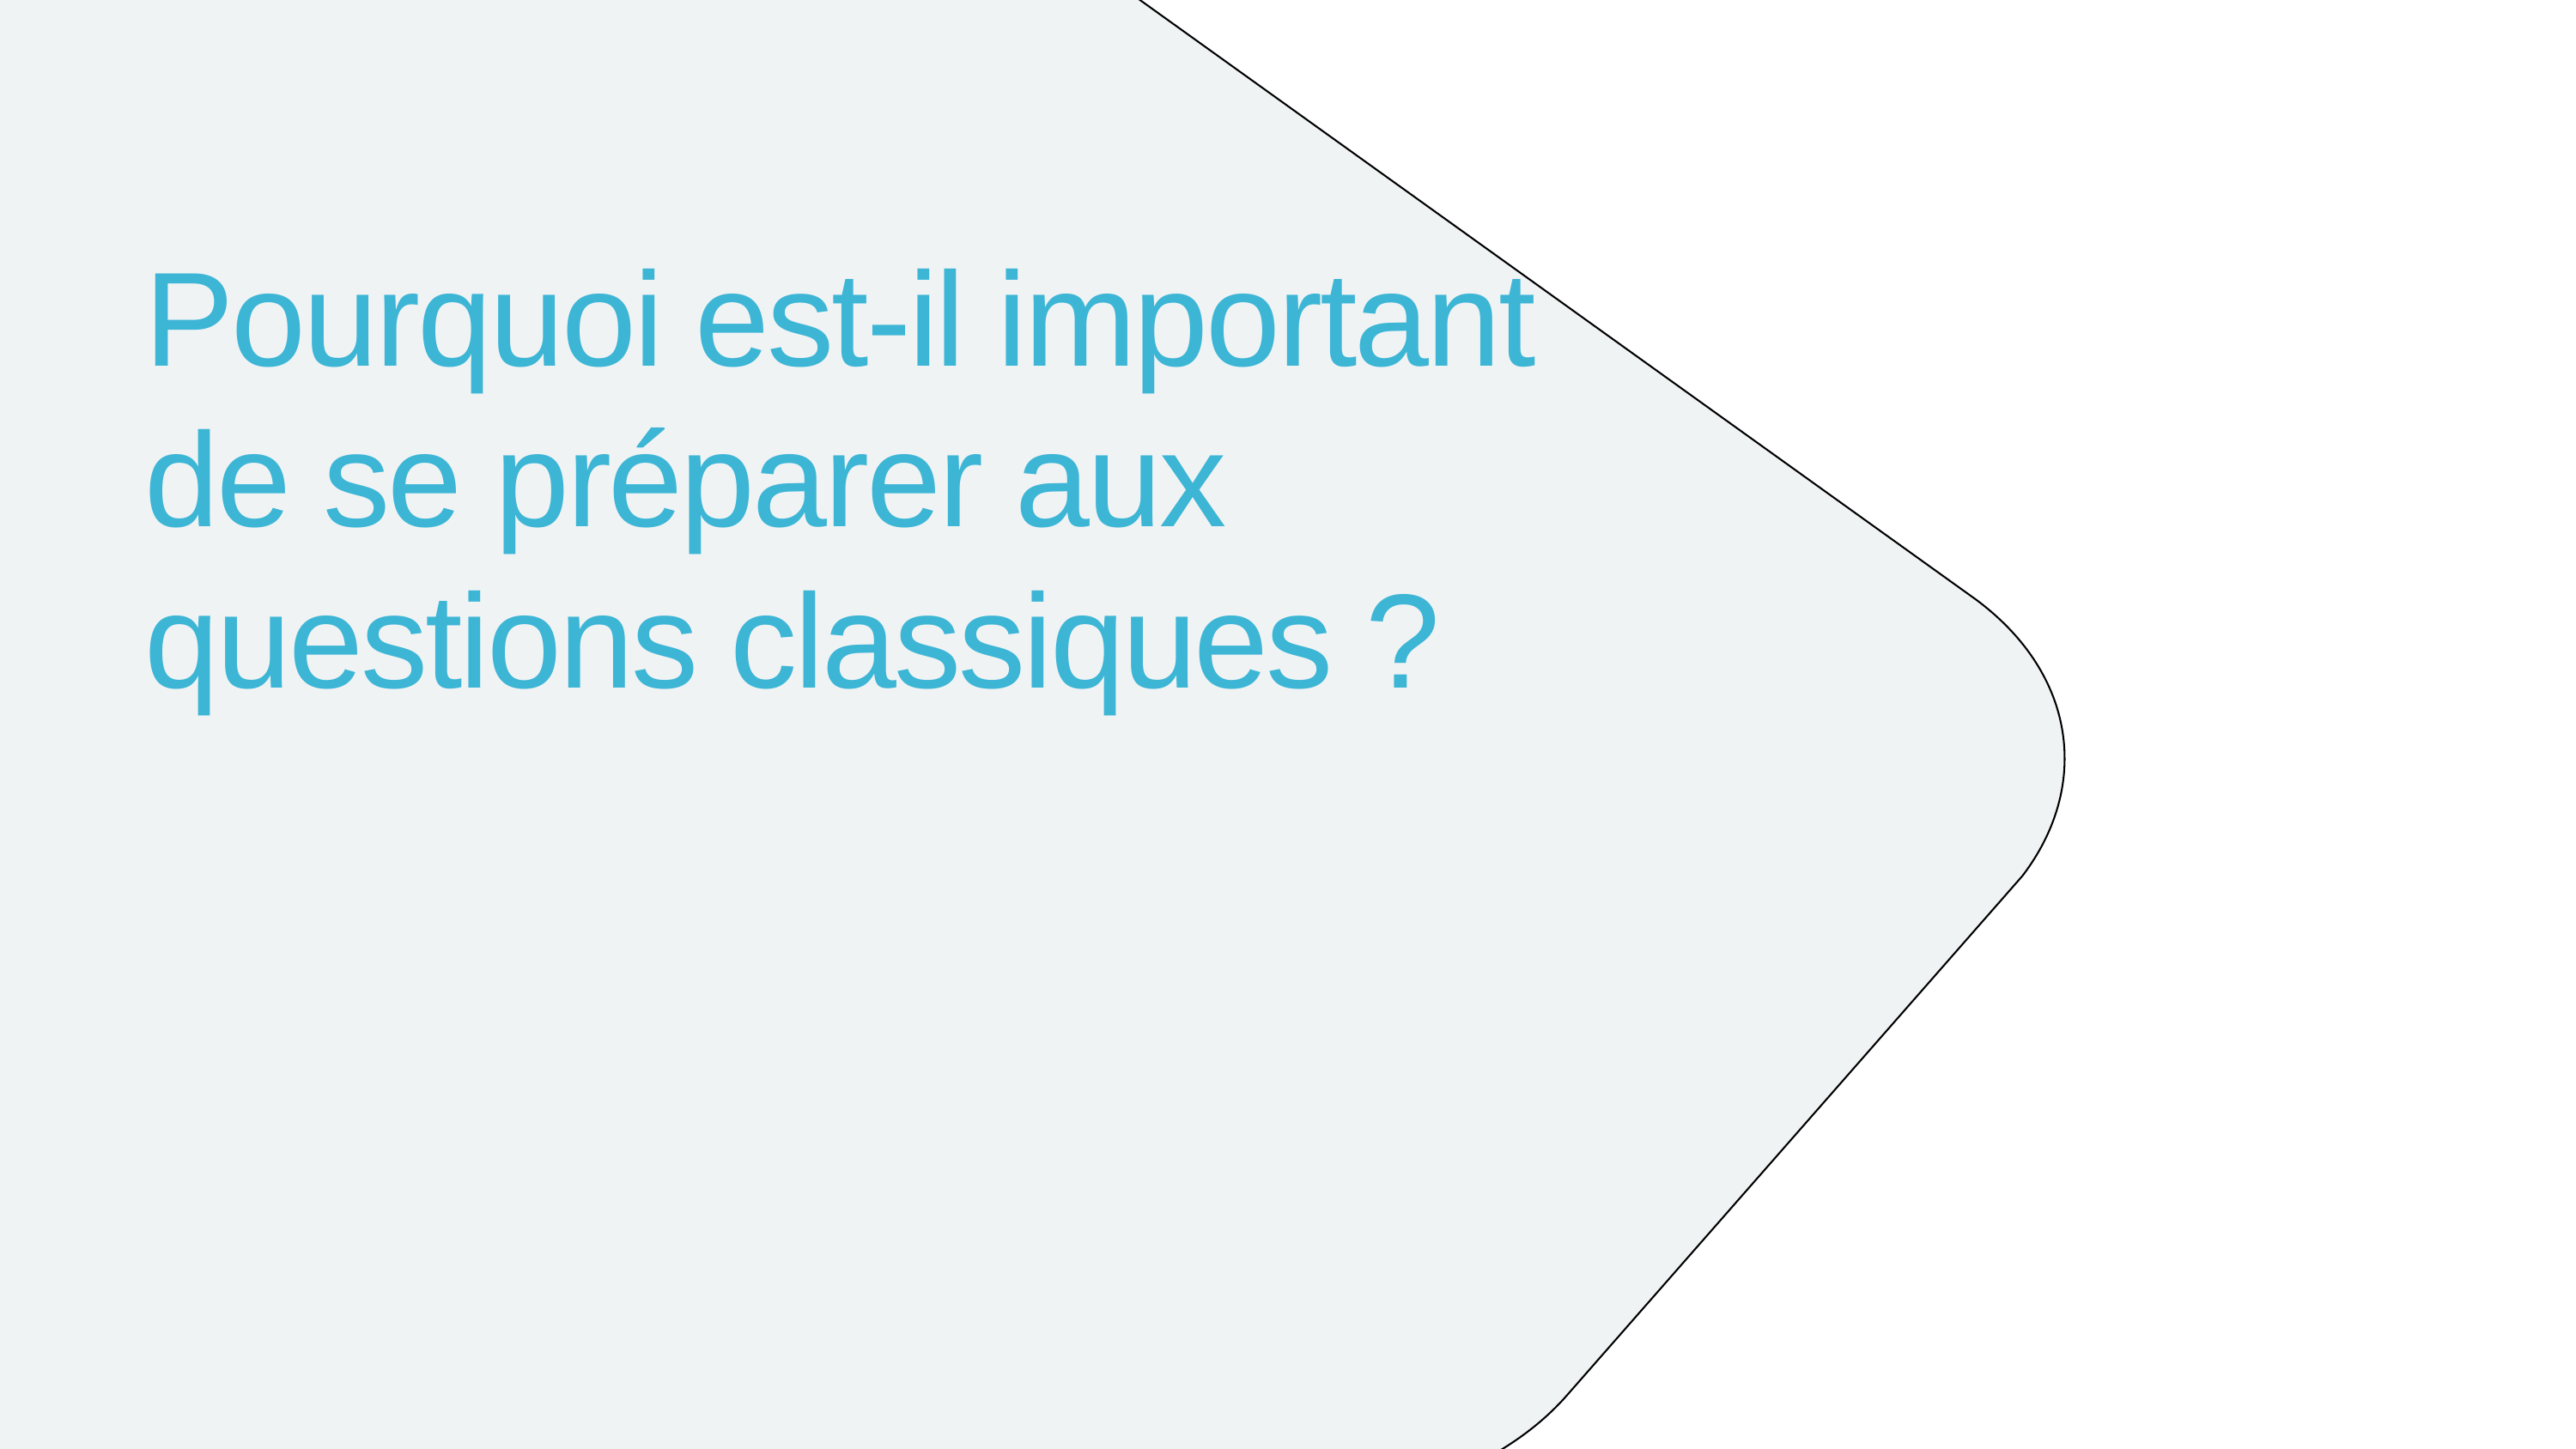

Pourquoi est-il important de se préparer aux questions classiques ?